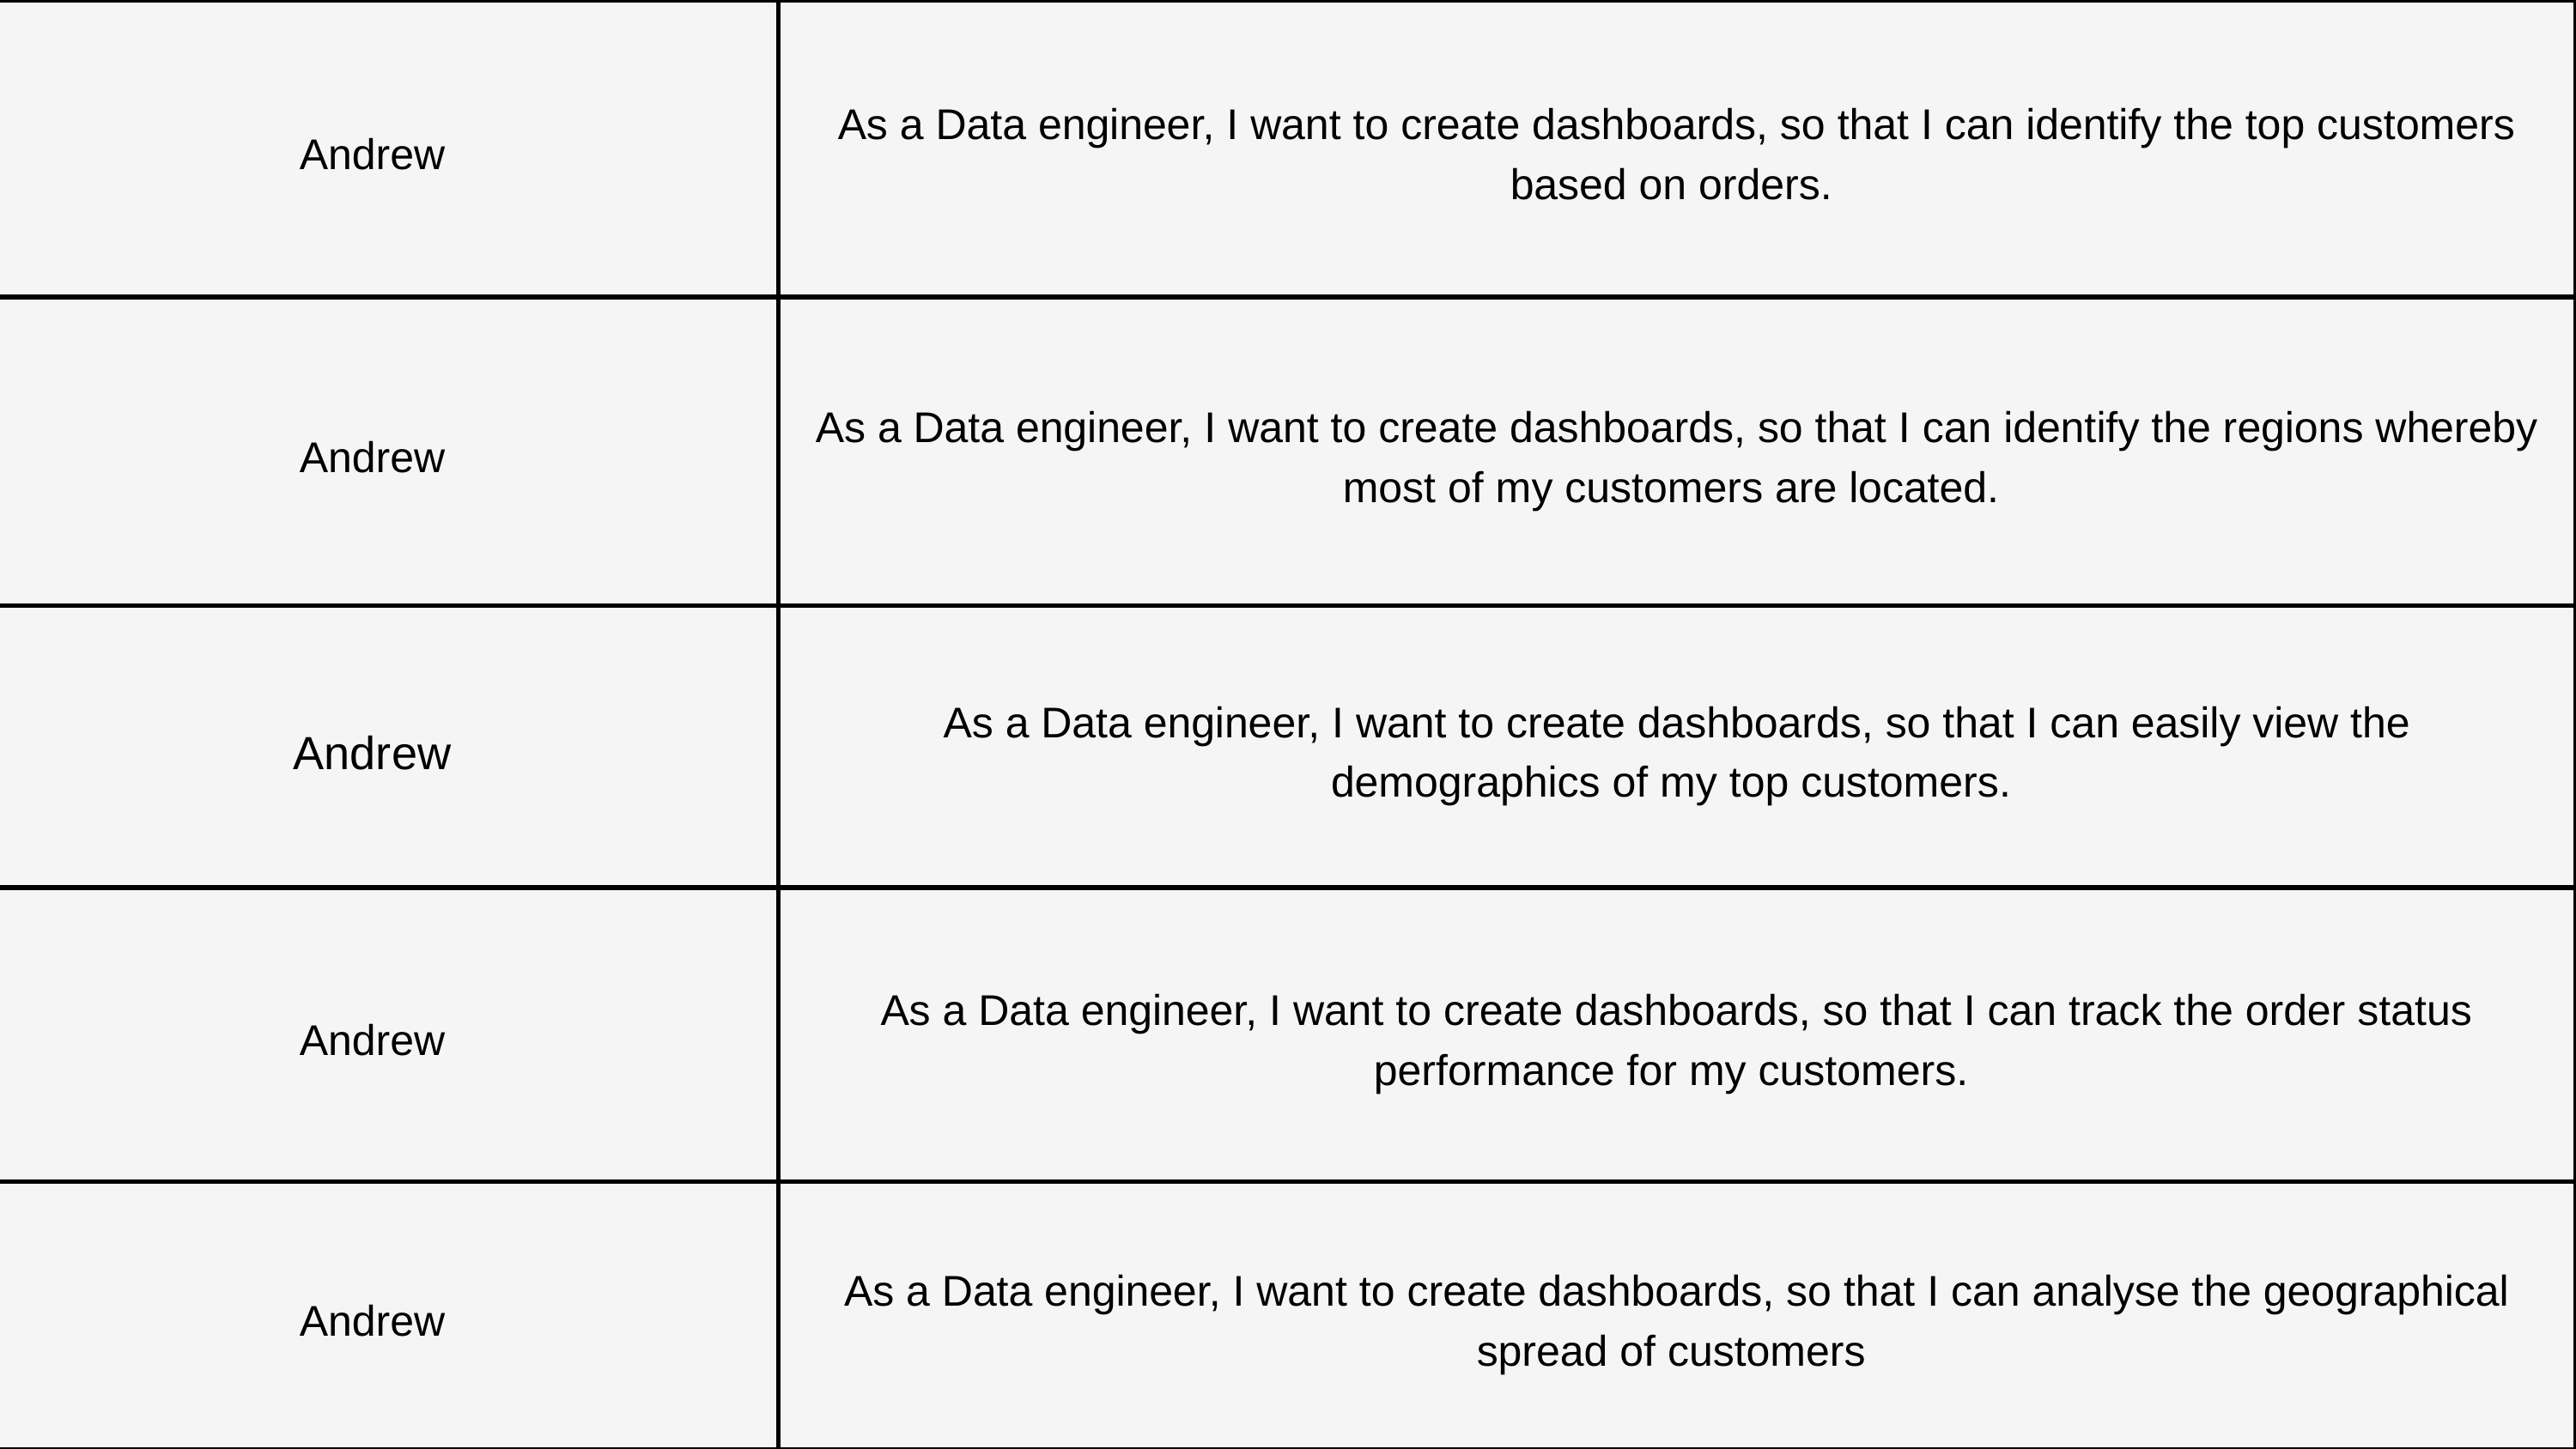

| Andrew | As a Data engineer, I want to create dashboards, so that I can identify the top customers based on orders. |
| --- | --- |
| Andrew | As a Data engineer, I want to create dashboards, so that I can identify the regions whereby most of my customers are located. |
| Andrew | As a Data engineer, I want to create dashboards, so that I can easily view the demographics of my top customers. |
| Andrew | As a Data engineer, I want to create dashboards, so that I can track the order status performance for my customers. |
| Andrew | As a Data engineer, I want to create dashboards, so that I can analyse the geographical spread of customers |
|  |  |
|  |  |